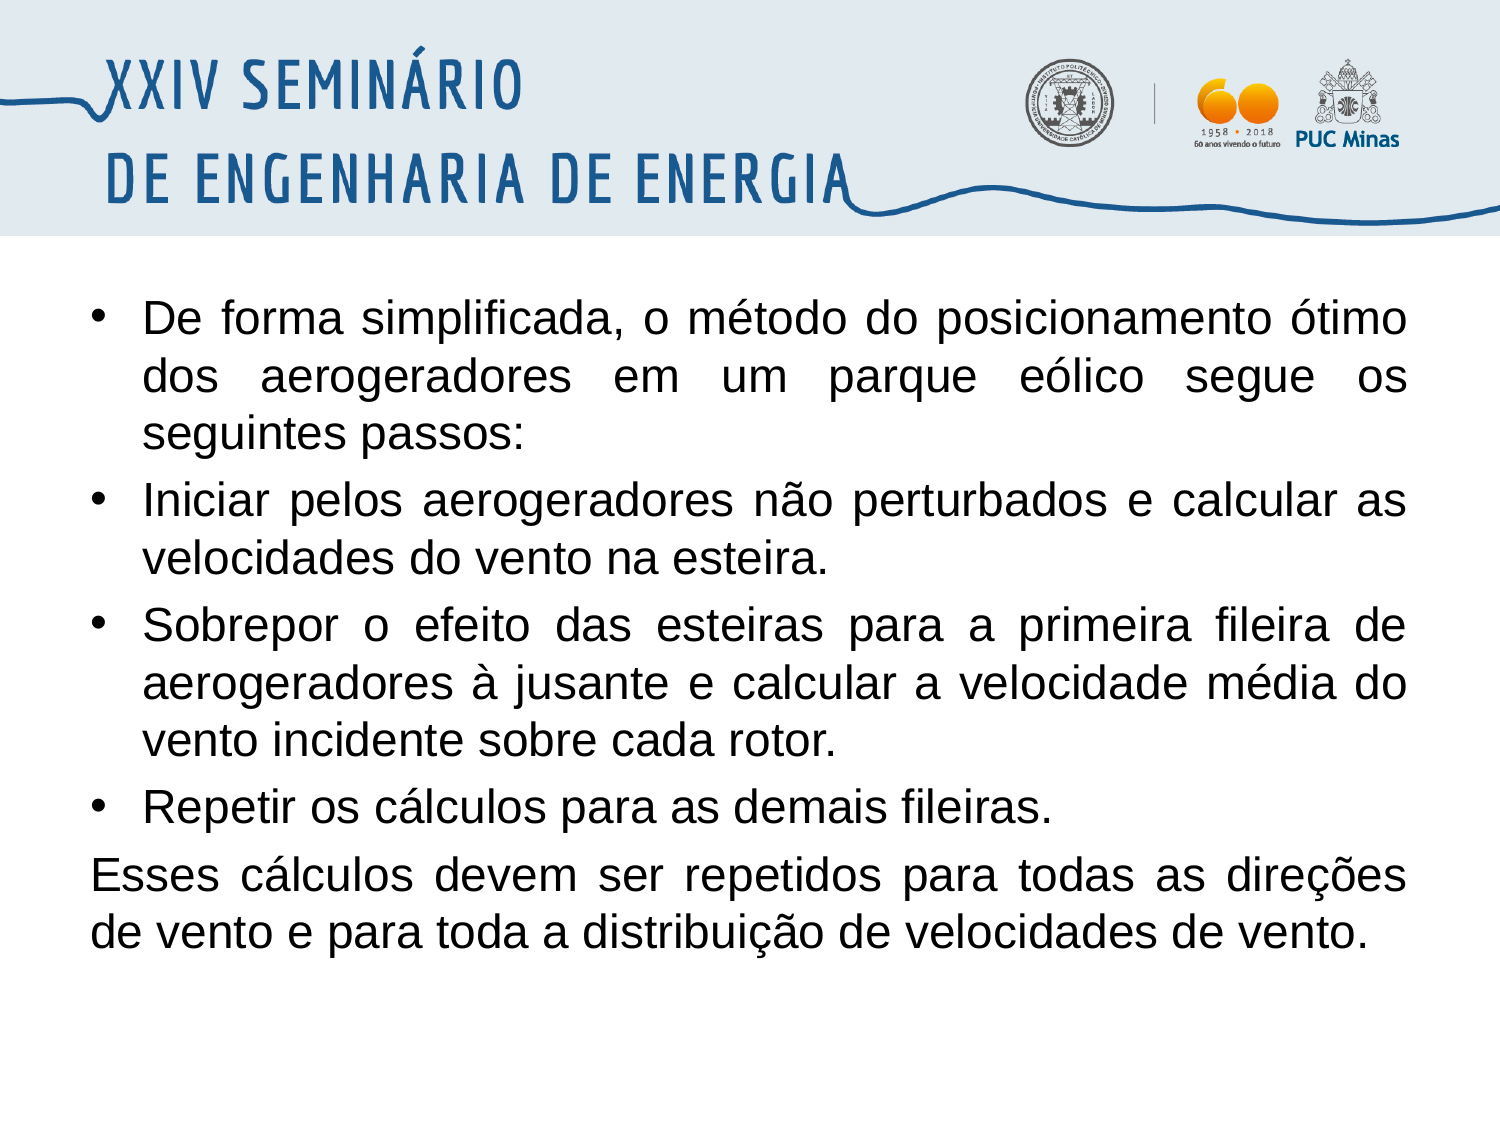

De forma simplificada, o método do posicionamento ótimo dos aerogeradores em um parque eólico segue os seguintes passos:
Iniciar pelos aerogeradores não perturbados e calcular as velocidades do vento na esteira.
Sobrepor o efeito das esteiras para a primeira fileira de aerogeradores à jusante e calcular a velocidade média do vento incidente sobre cada rotor.
Repetir os cálculos para as demais fileiras.
Esses cálculos devem ser repetidos para todas as direções de vento e para toda a distribuição de velocidades de vento.